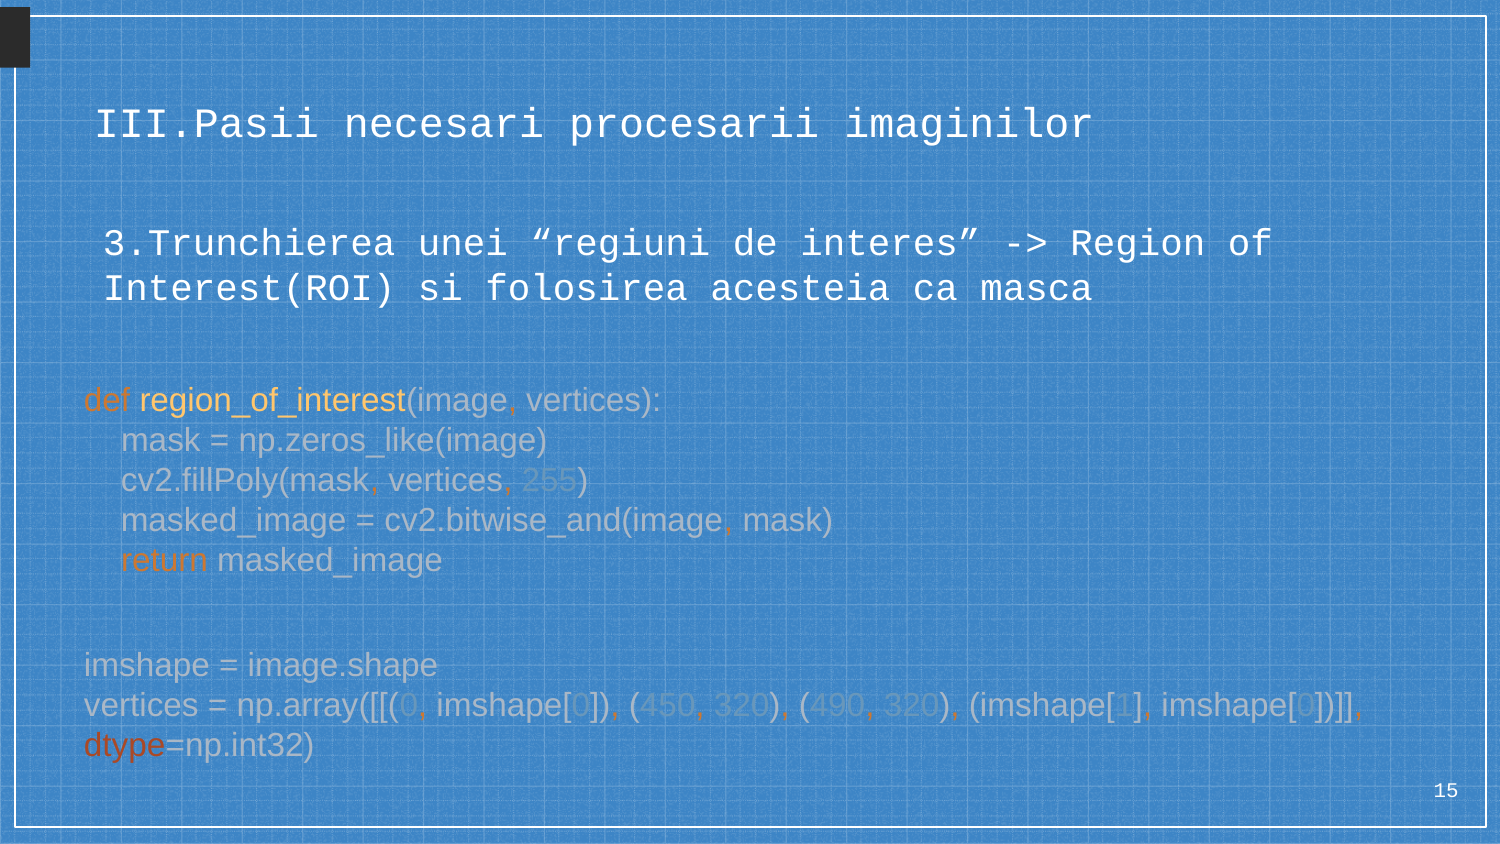

# III.Pasii necesari procesarii imaginilor
3.Trunchierea unei “regiuni de interes” -> Region of Interest(ROI) si folosirea acesteia ca masca

def region_of_interest(image, vertices):
    mask = np.zeros_like(image)
    cv2.fillPoly(mask, vertices, 255)
    masked_image = cv2.bitwise_and(image, mask)
    return masked_image

imshape = image.shape
vertices = np.array([[(0, imshape[0]), (450, 320), (490, 320), (imshape[1], imshape[0])]], dtype=np.int32)

15